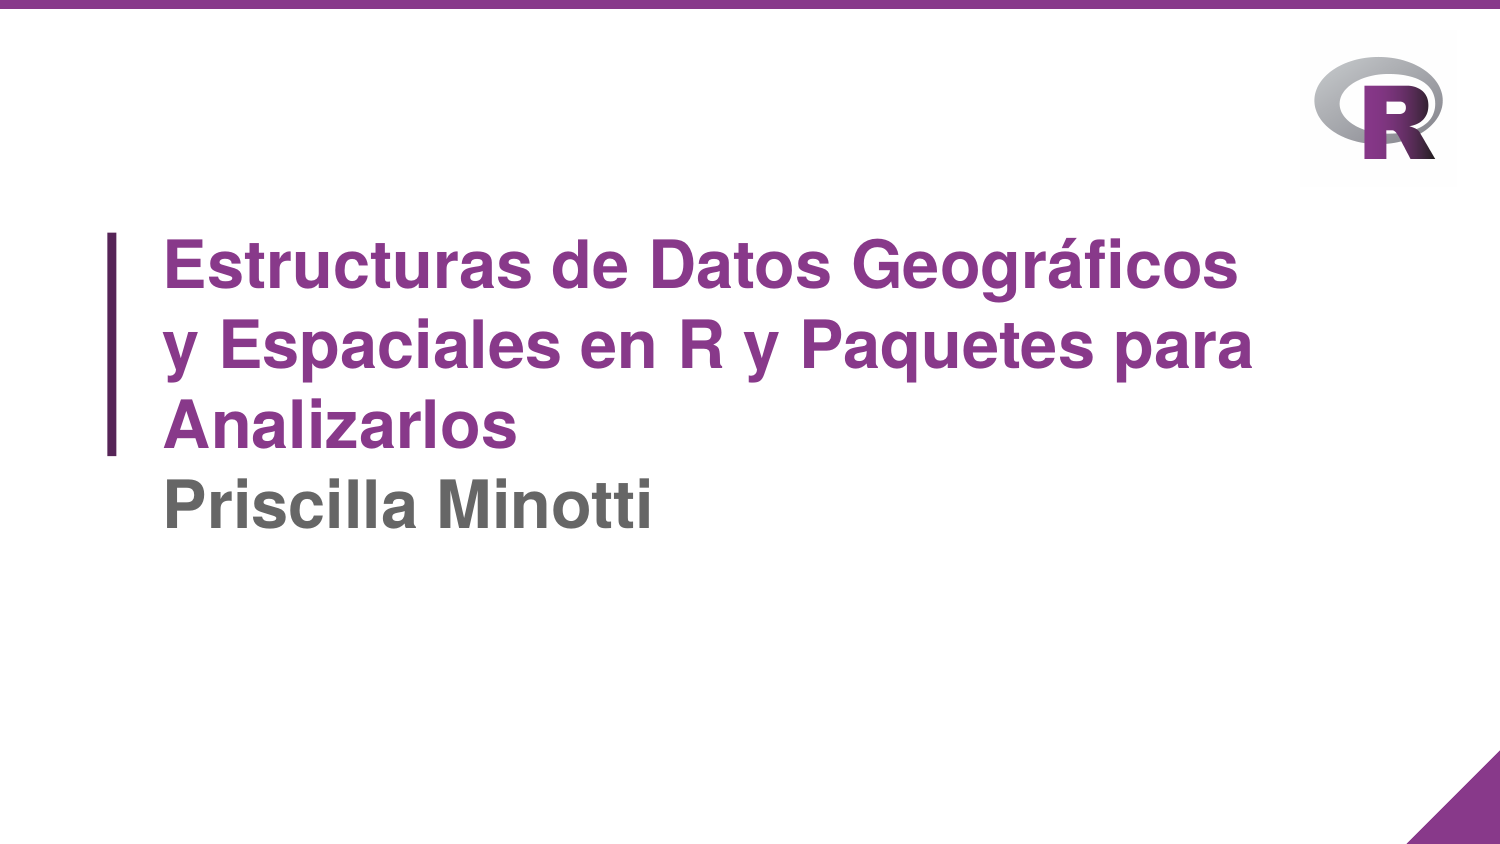

# Estructuras de Datos Geográficos y Espaciales en R y Paquetes para Analizarlos Priscilla Minotti